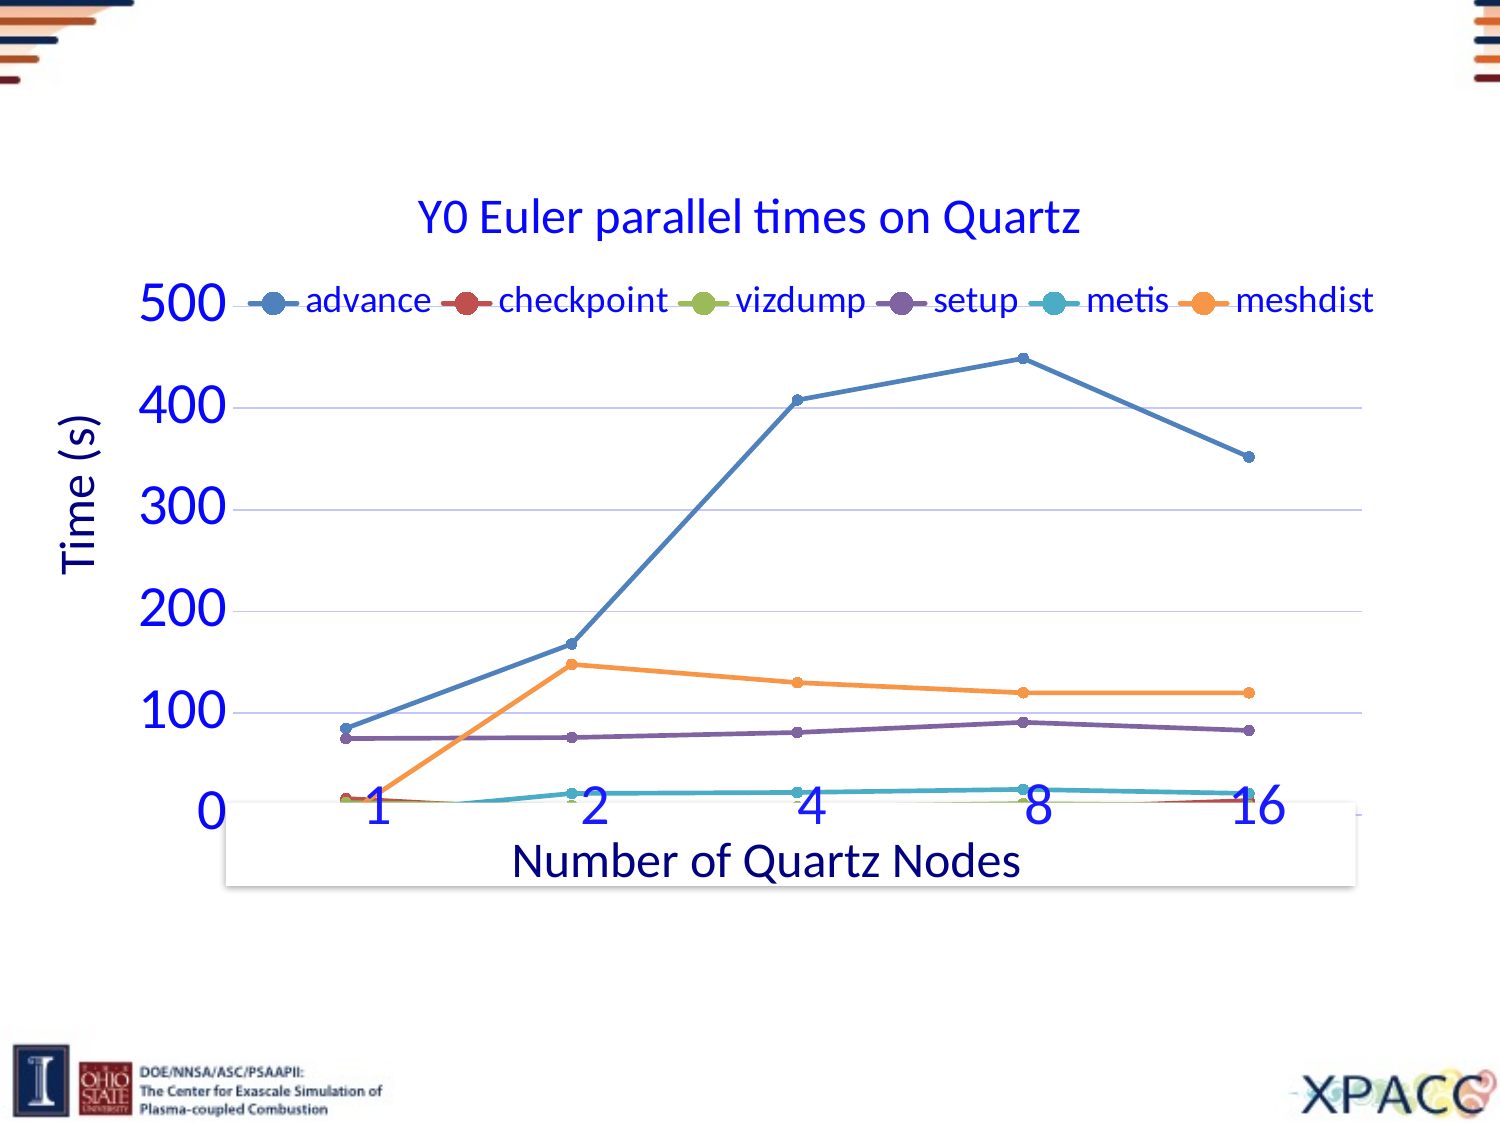

### Chart: Y0 Euler parallel times on Quartz

| Category | advance | checkpoint | vizdump | setup | metis | meshdist |
|---|---|---|---|---|---|---|
| 1 | 85.0 | 16.0 | 12.0 | 75.0 | 0.0 | 0.0 |
| 2 | 168.0 | 4.0 | 9.0 | 76.0 | 21.0 | 148.0 |
| 4 | 408.0 | 7.0 | 8.0 | 81.0 | 22.0 | 130.0 |
| 8 | 449.0 | 6.0 | 11.0 | 91.0 | 25.0 | 120.0 |
| 16 | 352.0 | 14.0 | 9.0 | 83.0 | 21.0 | 120.0 |
Time (s)
1
2
4
8
16

Number of Quartz Nodes